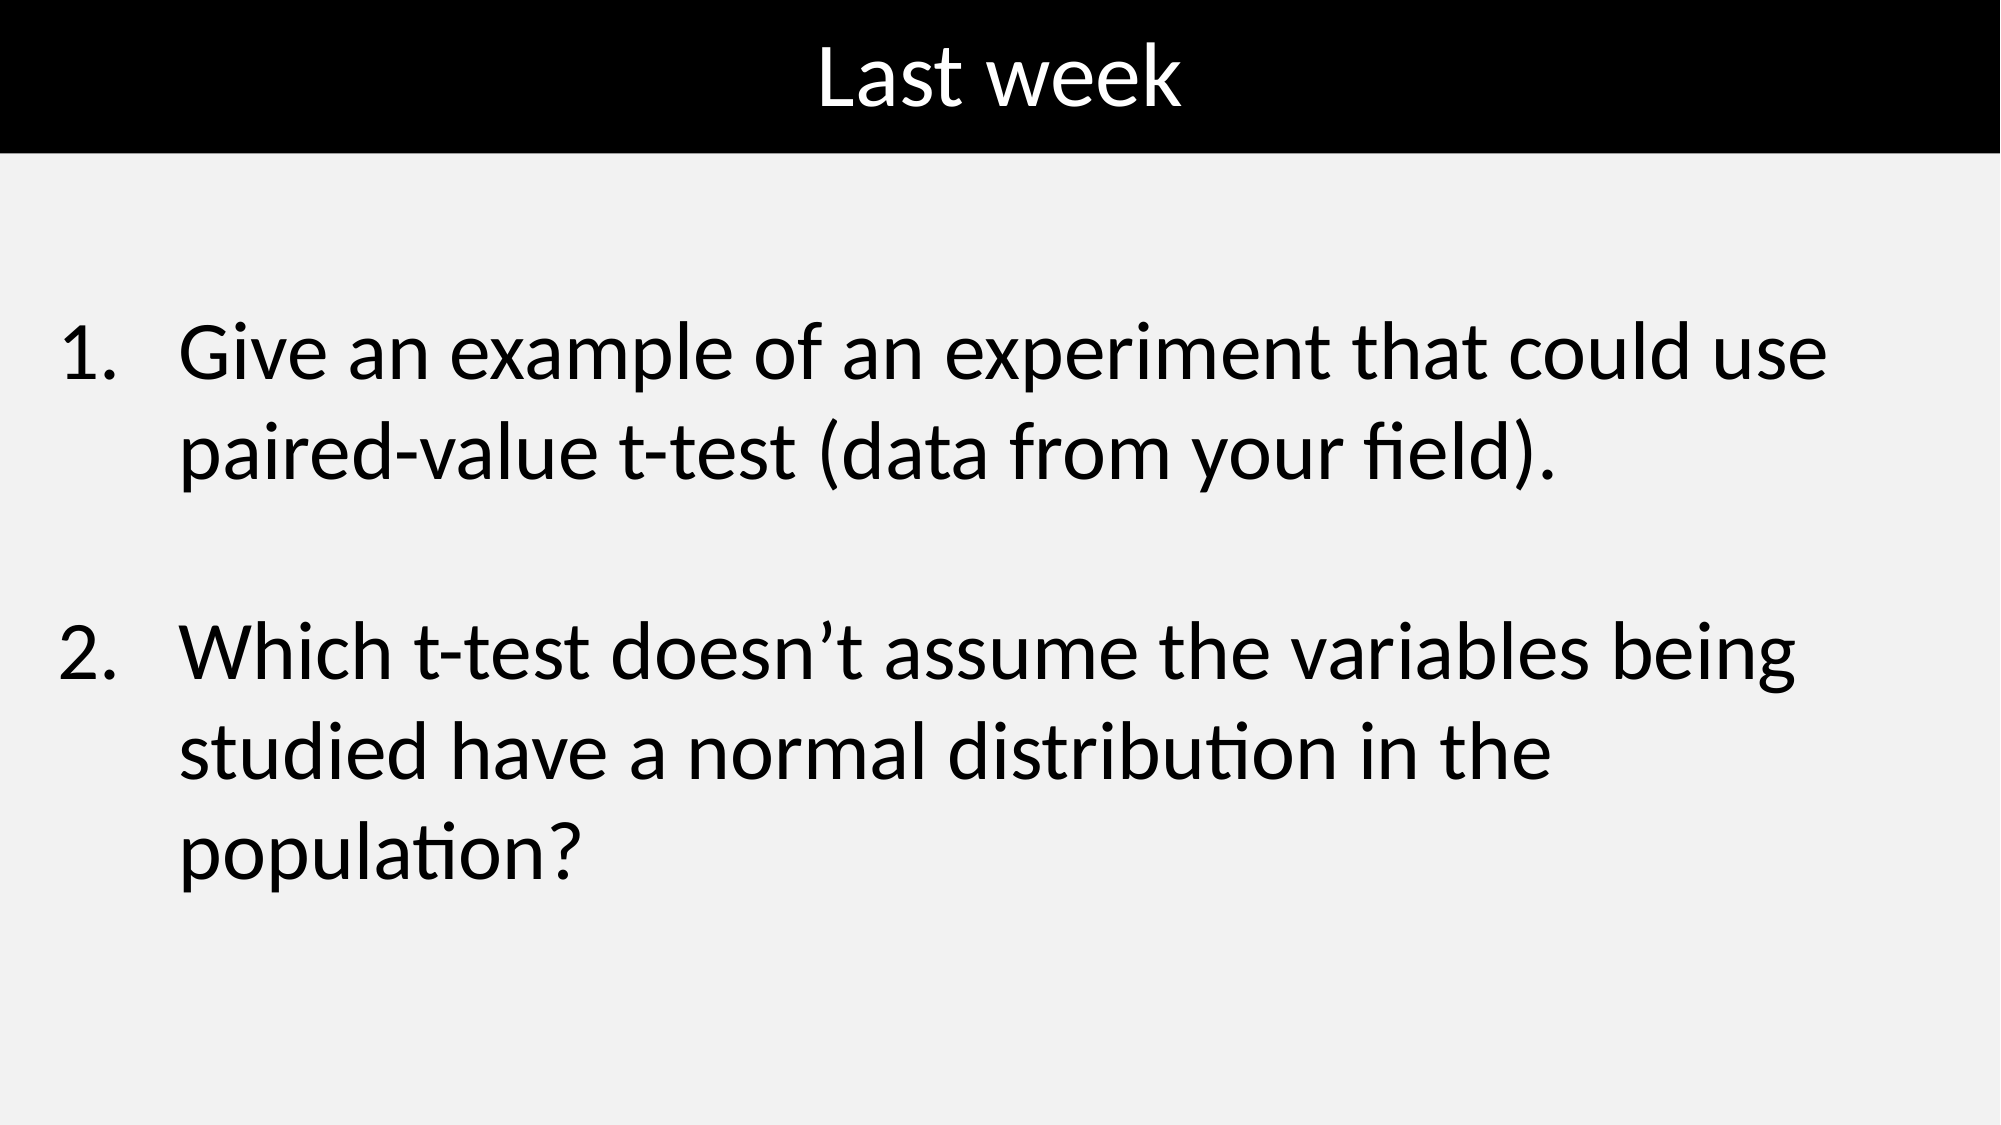

# Last week
Give an example of an experiment that could use paired-value t-test (data from your field).

Which t-test doesn’t assume the variables being studied have a normal distribution in the population?